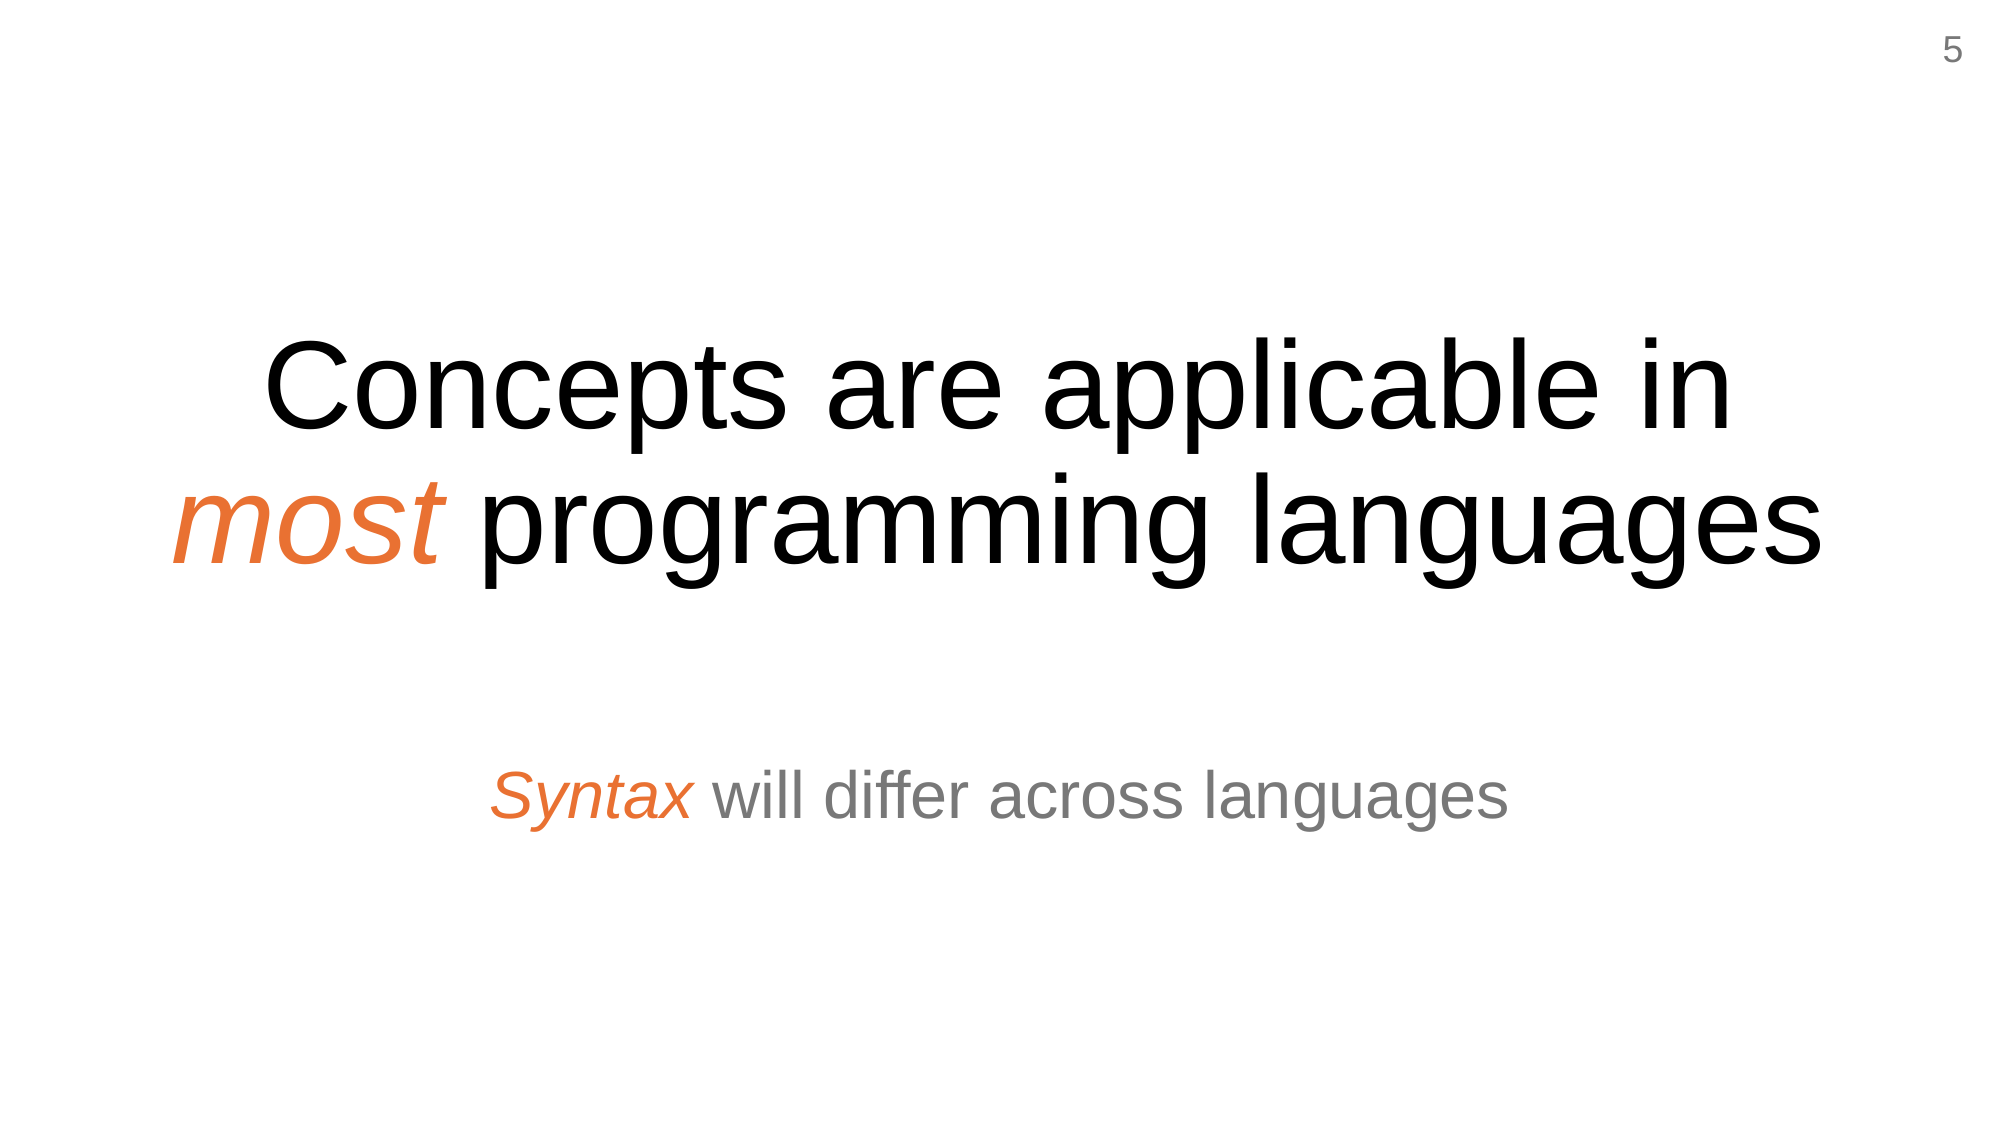

5
# Concepts are applicable in most programming languages
Syntax will differ across languages